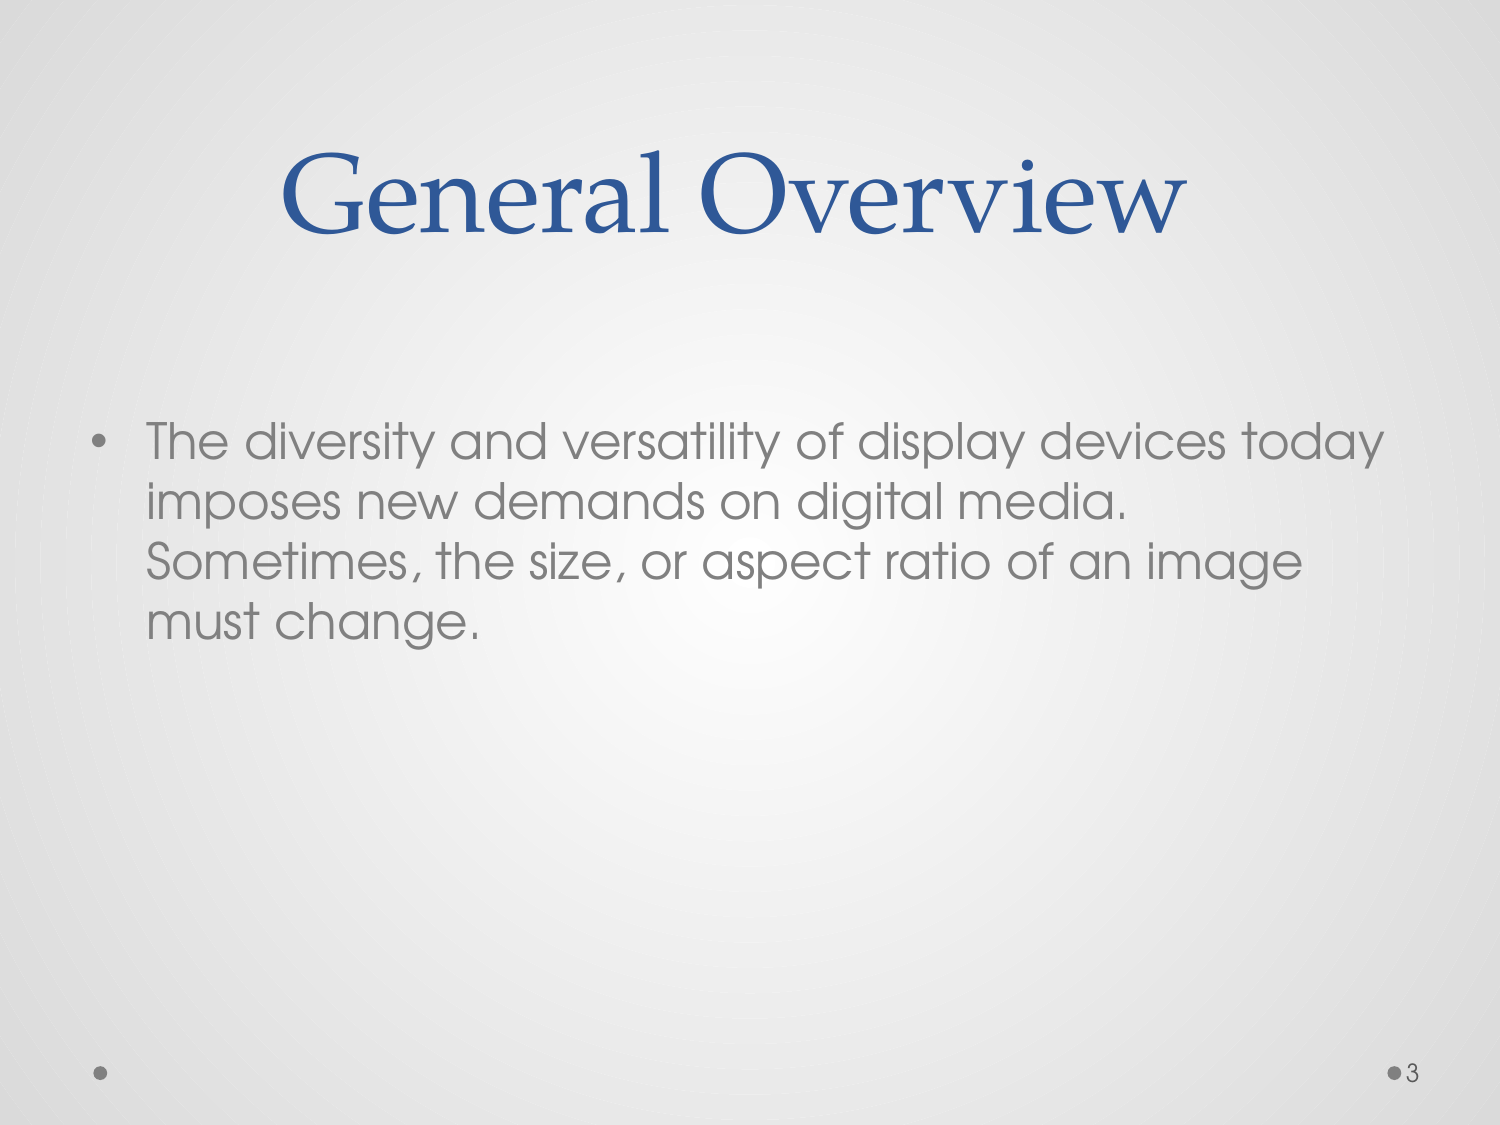

# General Overview

The diversity and versatility of display devices today imposes new demands on digital media. Sometimes, the size, or aspect ratio of an image must change.
3